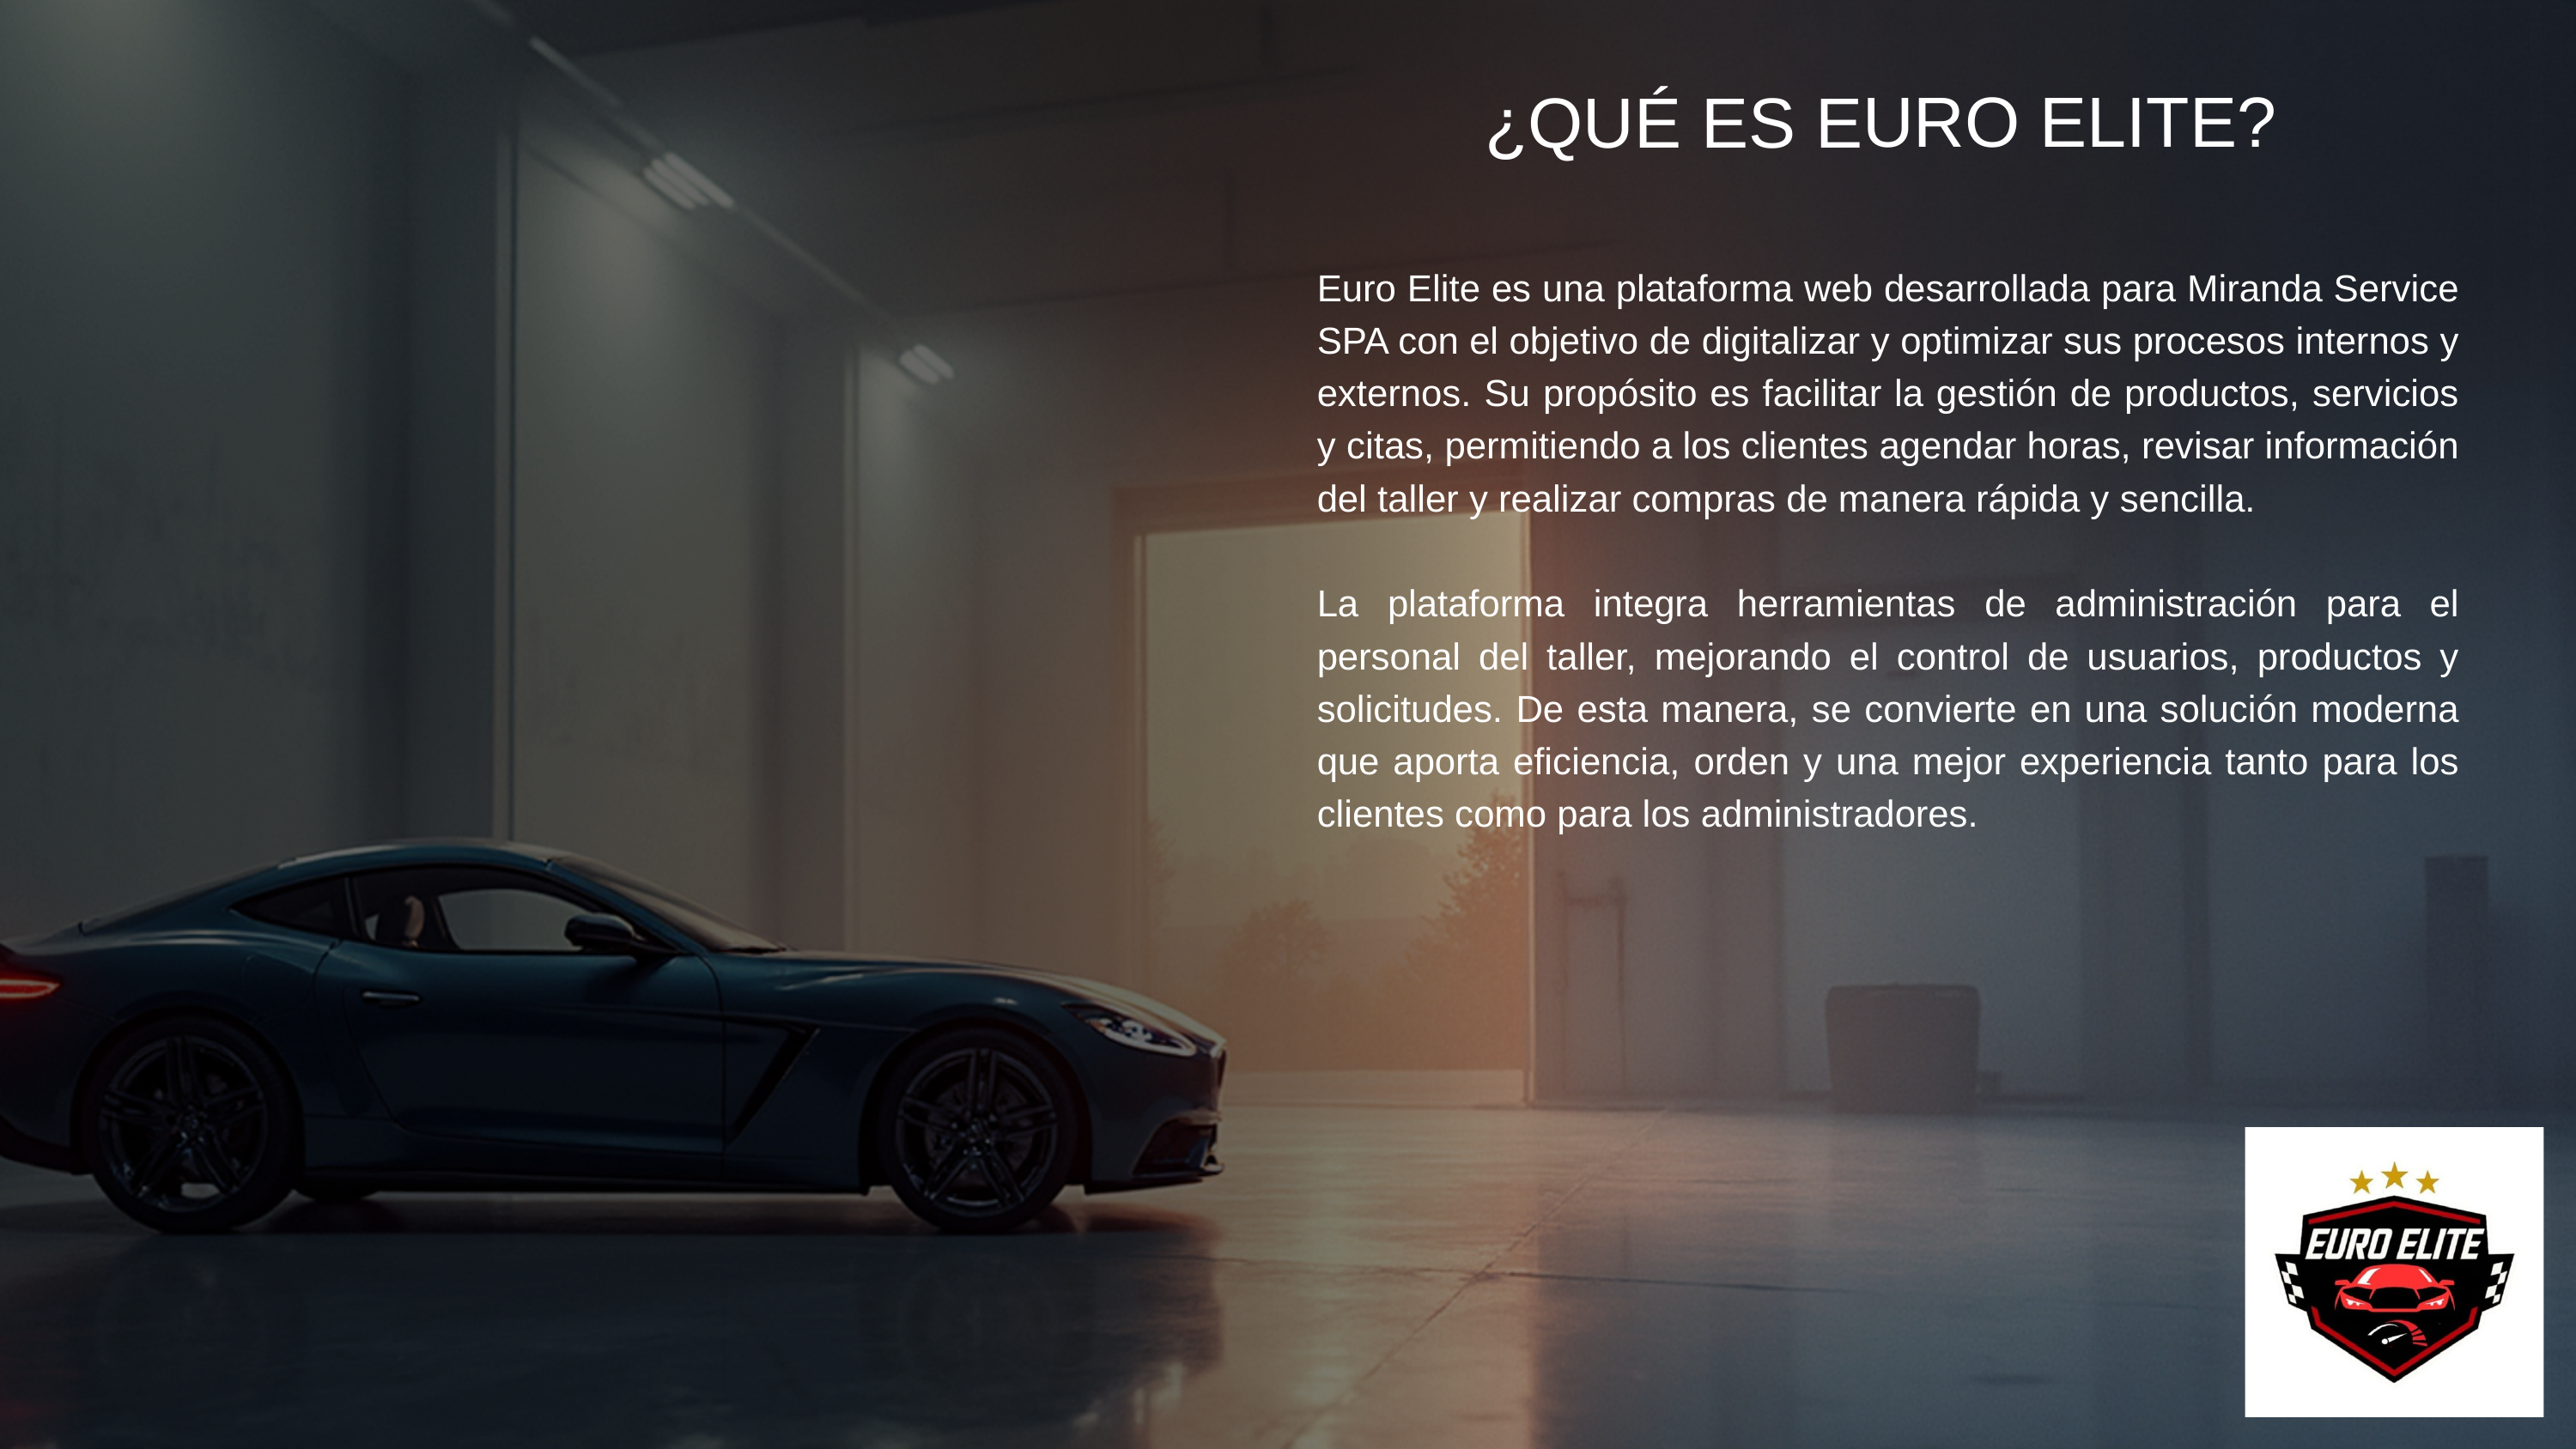

¿QUÉ ES EURO ELITE?
Euro Elite es una plataforma web desarrollada para Miranda Service SPA con el objetivo de digitalizar y optimizar sus procesos internos y externos. Su propósito es facilitar la gestión de productos, servicios y citas, permitiendo a los clientes agendar horas, revisar información del taller y realizar compras de manera rápida y sencilla.

La plataforma integra herramientas de administración para el personal del taller, mejorando el control de usuarios, productos y solicitudes. De esta manera, se convierte en una solución moderna que aporta eficiencia, orden y una mejor experiencia tanto para los clientes como para los administradores.